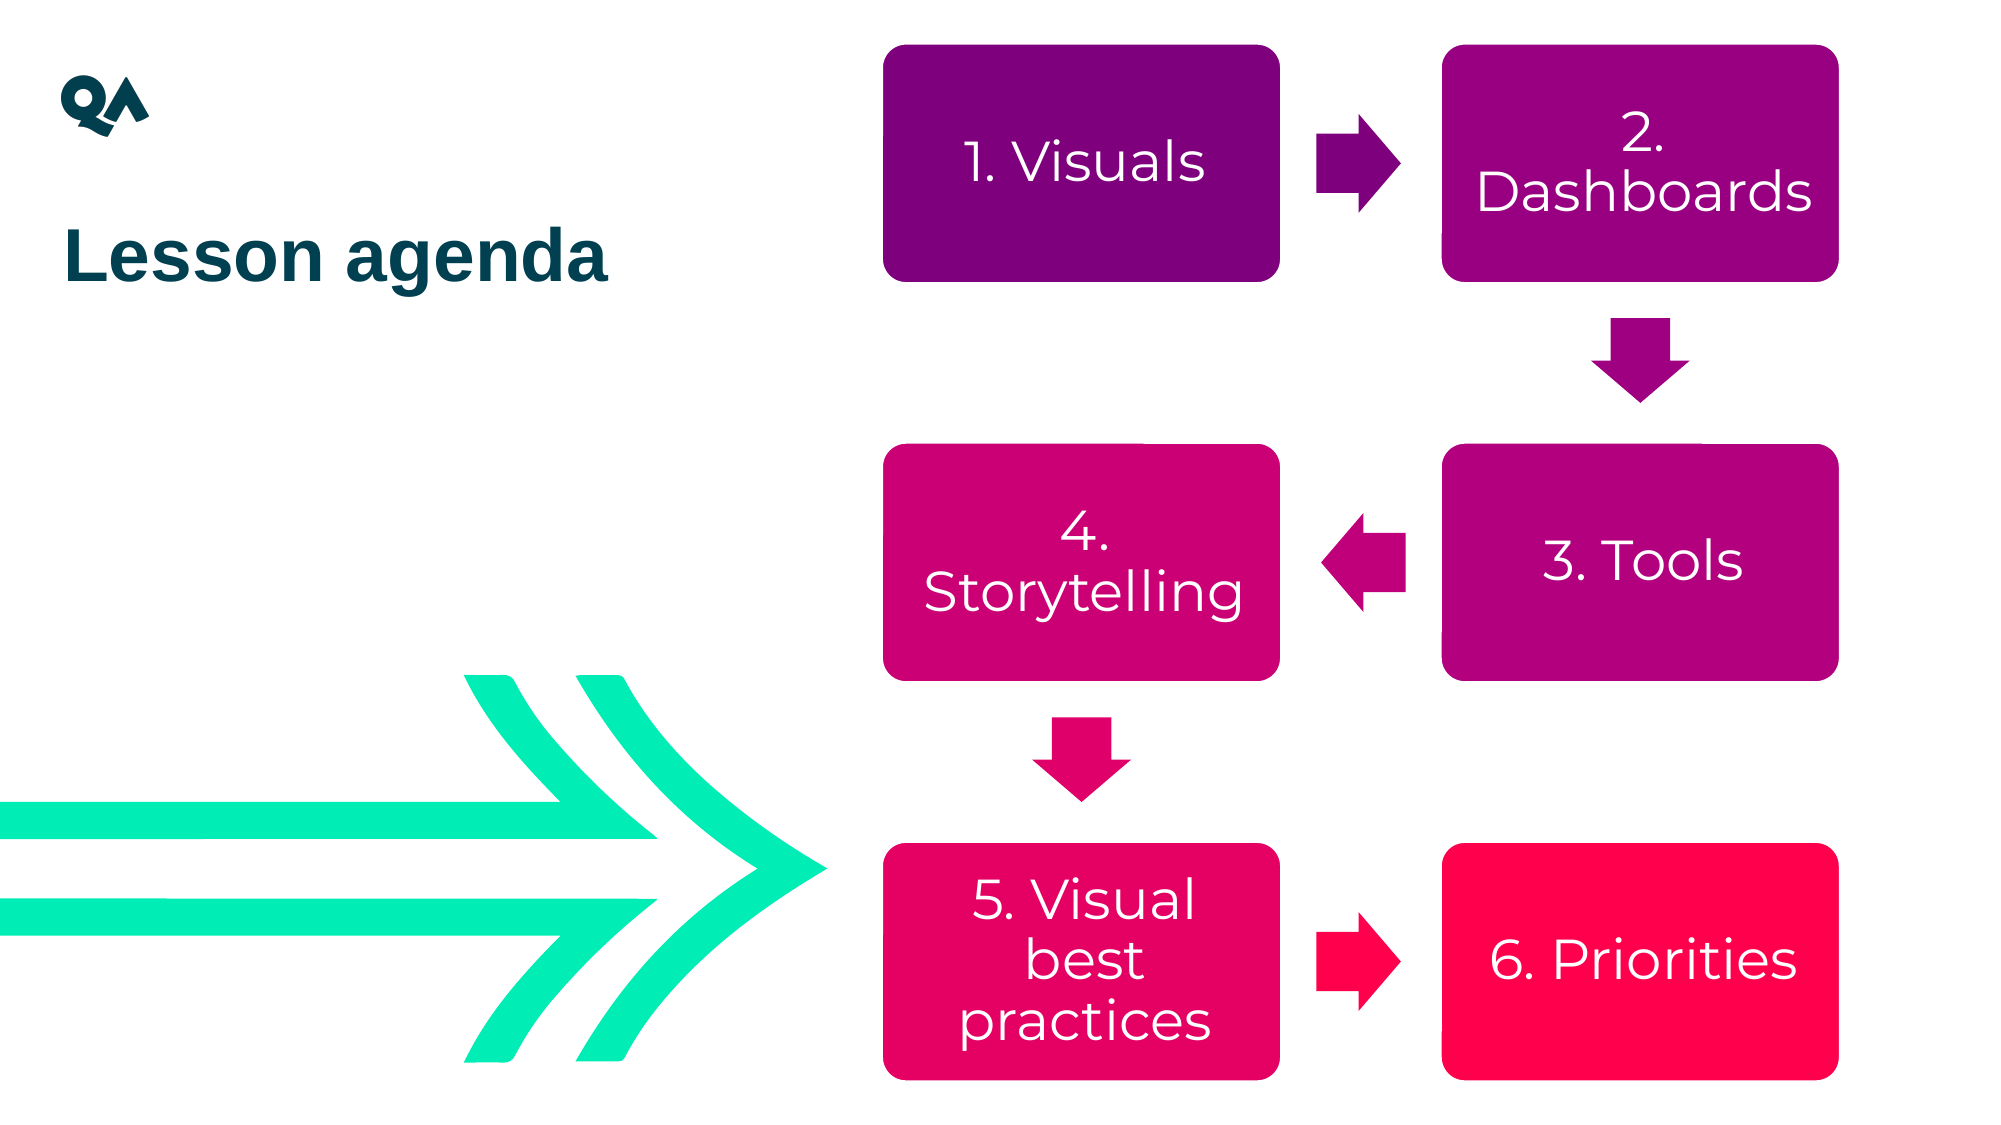

1. Visuals

2. Dashboards

3. Tools

4. Storytelling

5. Visual best practices

6. Priorities
Lesson agenda